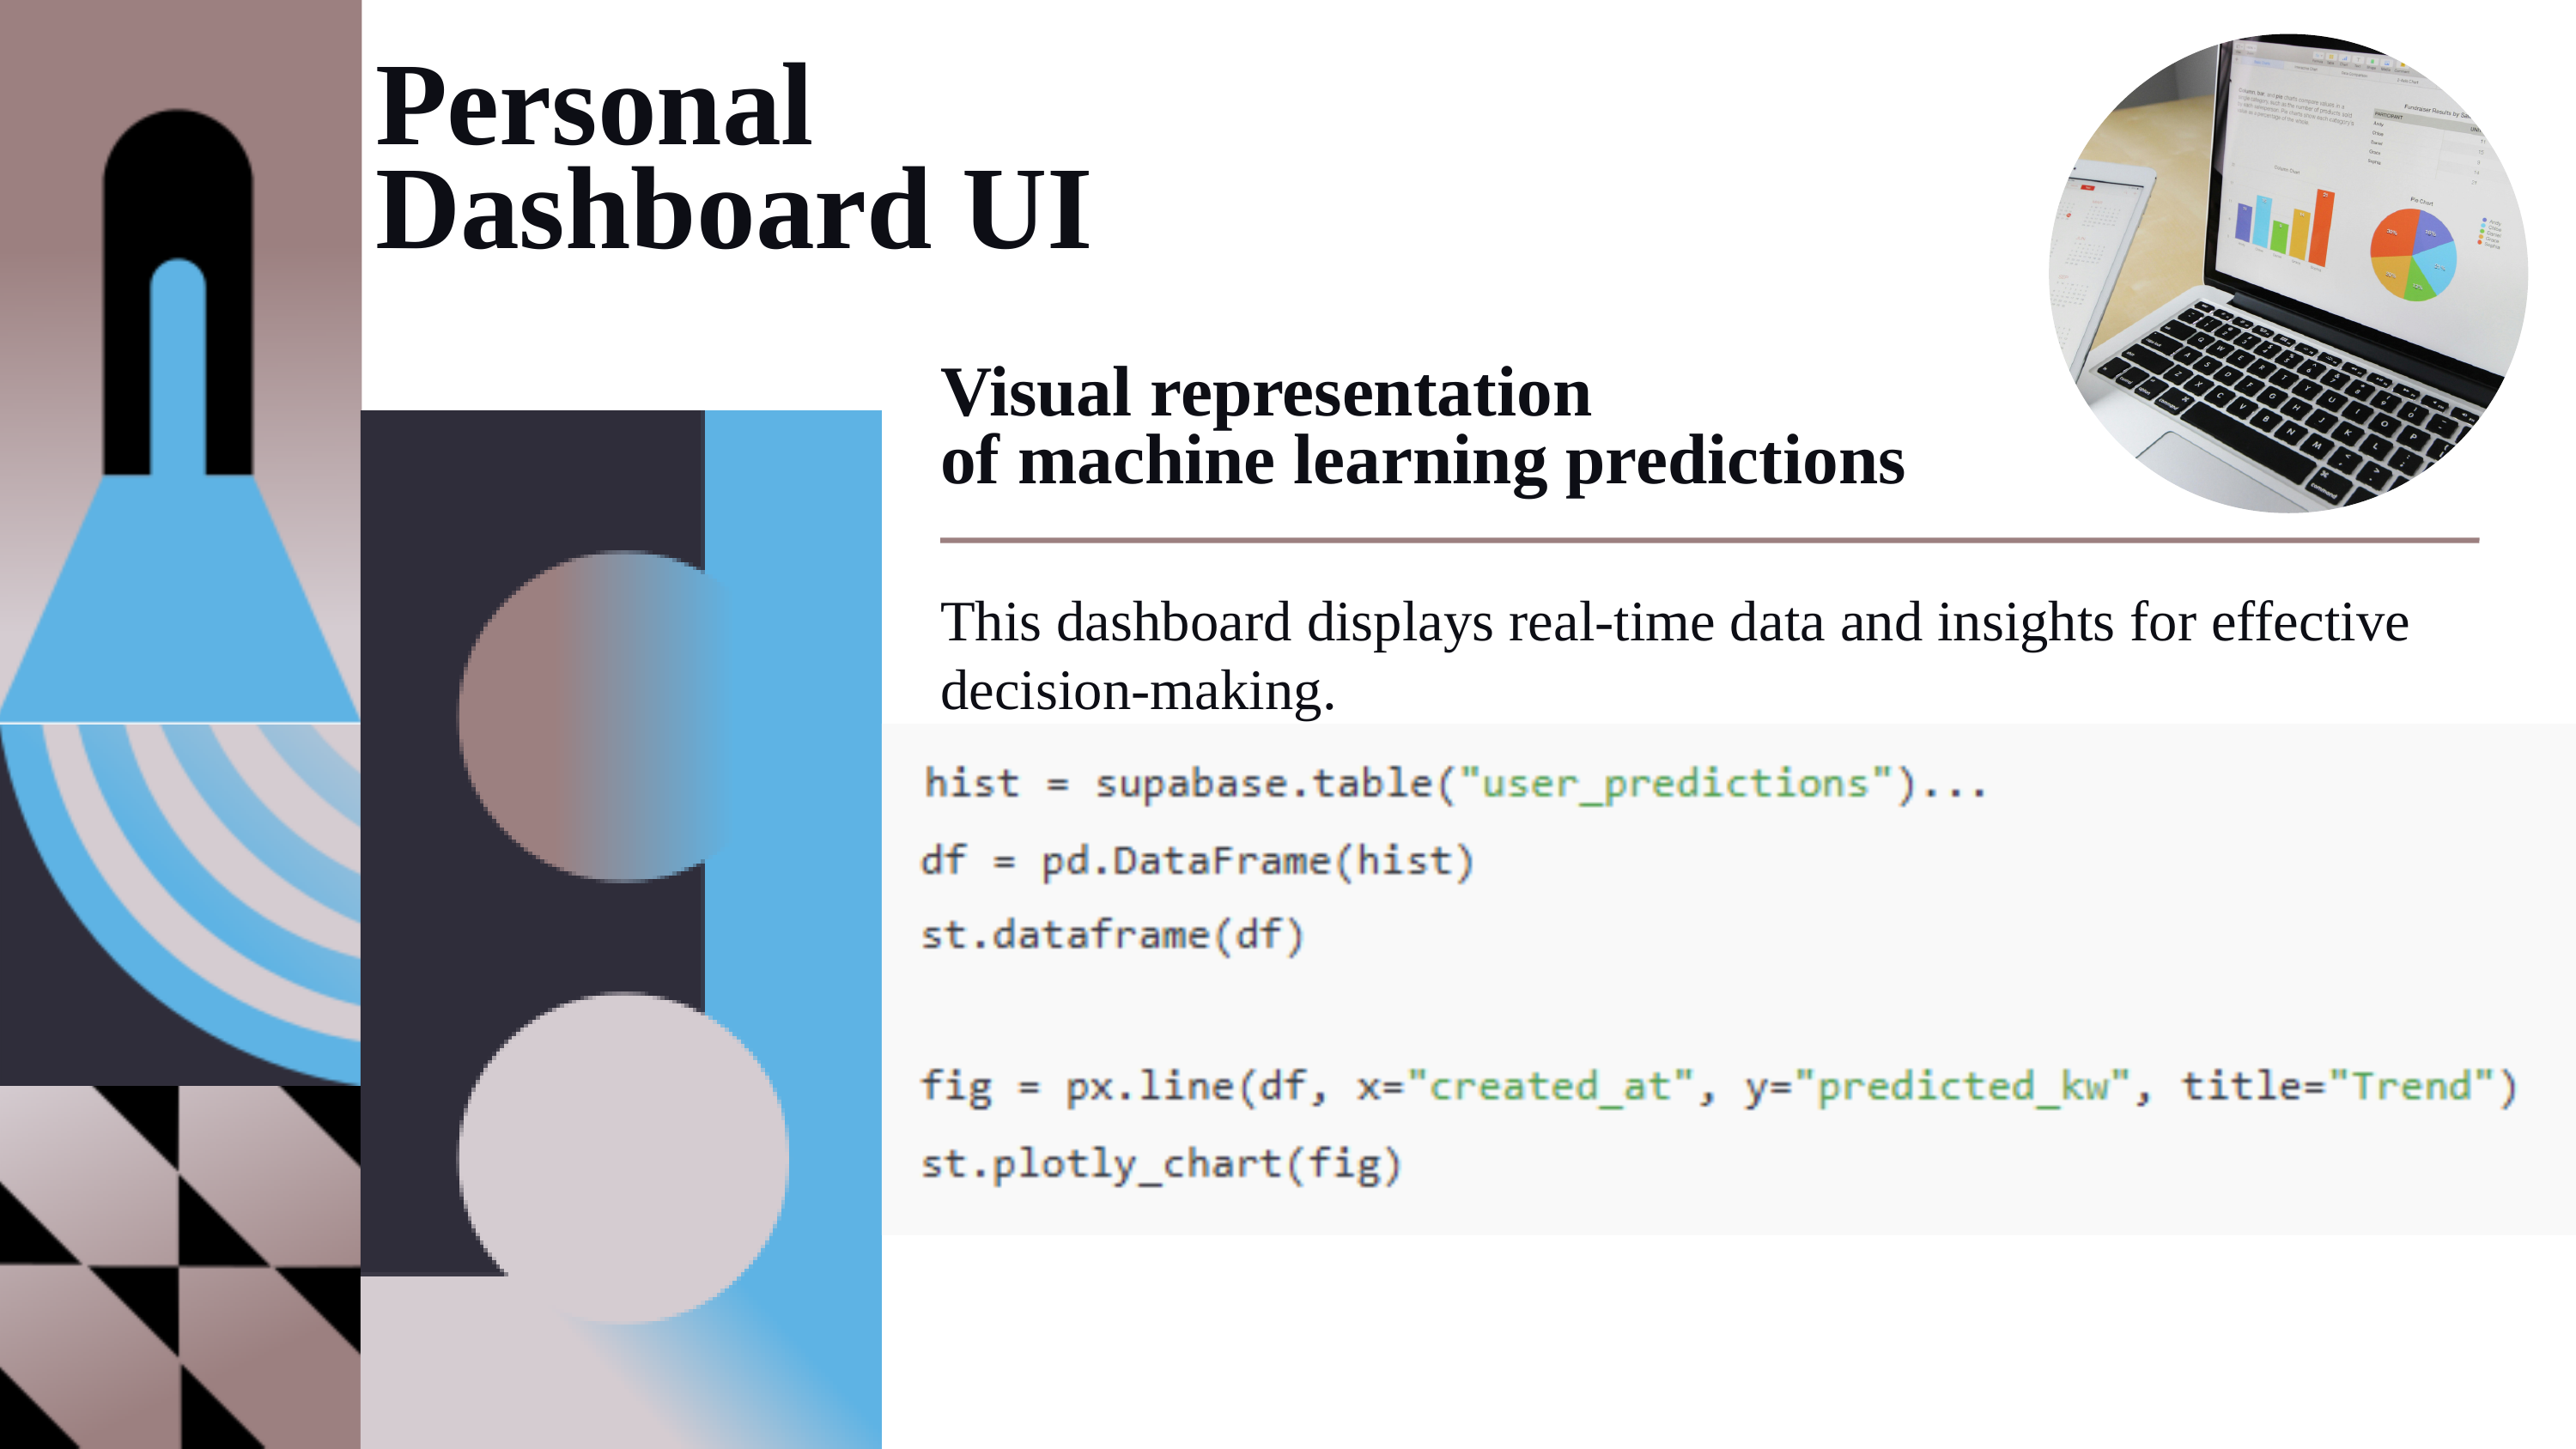

Personal Dashboard UI
Visual representation
of machine learning predictions

This dashboard displays real-time data and insights for effective decision-making.